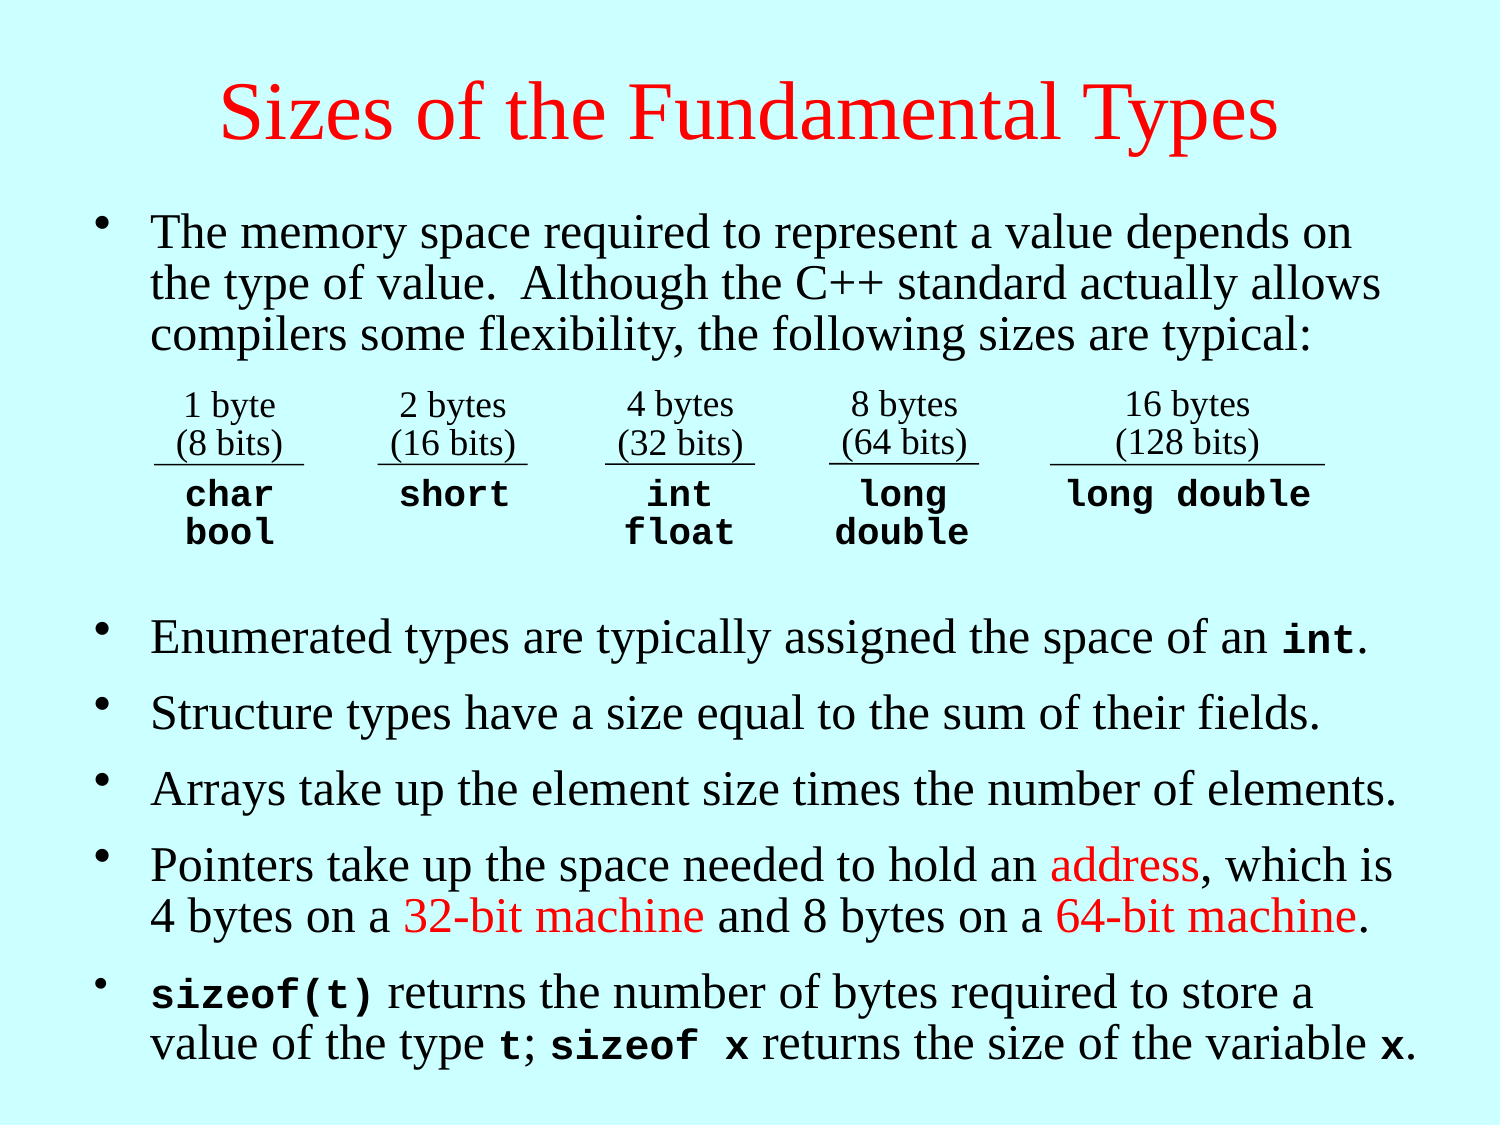

# Sizes of the Fundamental Types
The memory space required to represent a value depends on the type of value.  Although the C++ standard actually allows compilers some flexibility, the following sizes are typical:

Enumerated types are typically assigned the space of an int.
Structure types have a size equal to the sum of their fields.
Arrays take up the element size times the number of elements.
Pointers take up the space needed to hold an address, which is 4 bytes on a 32-bit machine and 8 bytes on a 64-bit machine.
sizeof(t) returns the number of bytes required to store a value of the type t; sizeof x returns the size of the variable x.
16 bytes
(128 bits)
8 bytes
(64 bits)
4 bytes
(32 bits)
2 bytes
(16 bits)
1 byte
(8 bits)

char
bool
short
int
float
long
double
long double